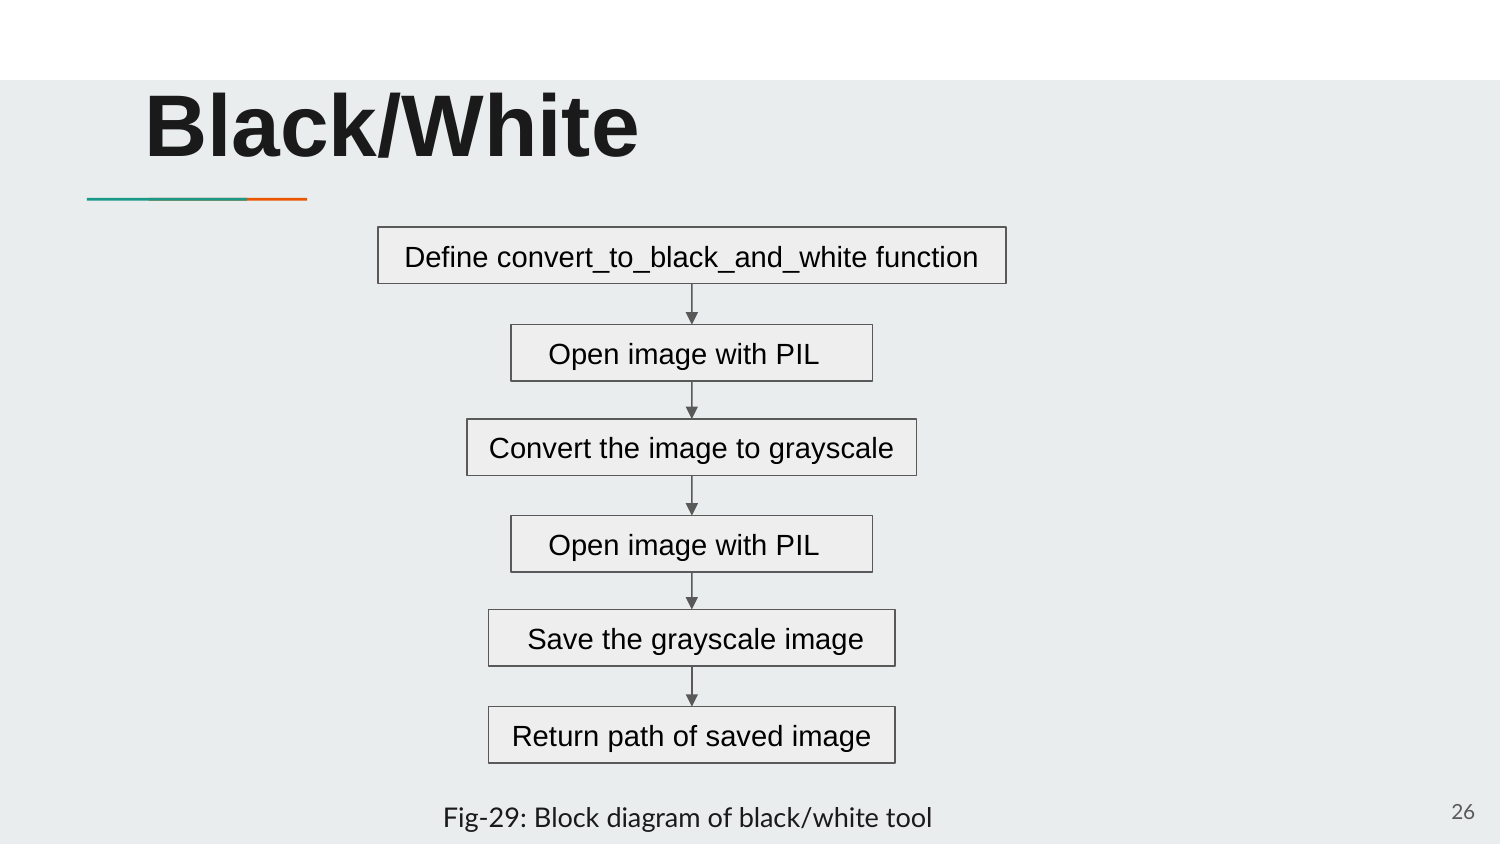

# Black/White

Define convert_to_black_and_white function
Open image with PIL
Convert the image to grayscale
Open image with PIL
 Save the grayscale image
Return path of saved image
26
Fig-29: Block diagram of black/white tool